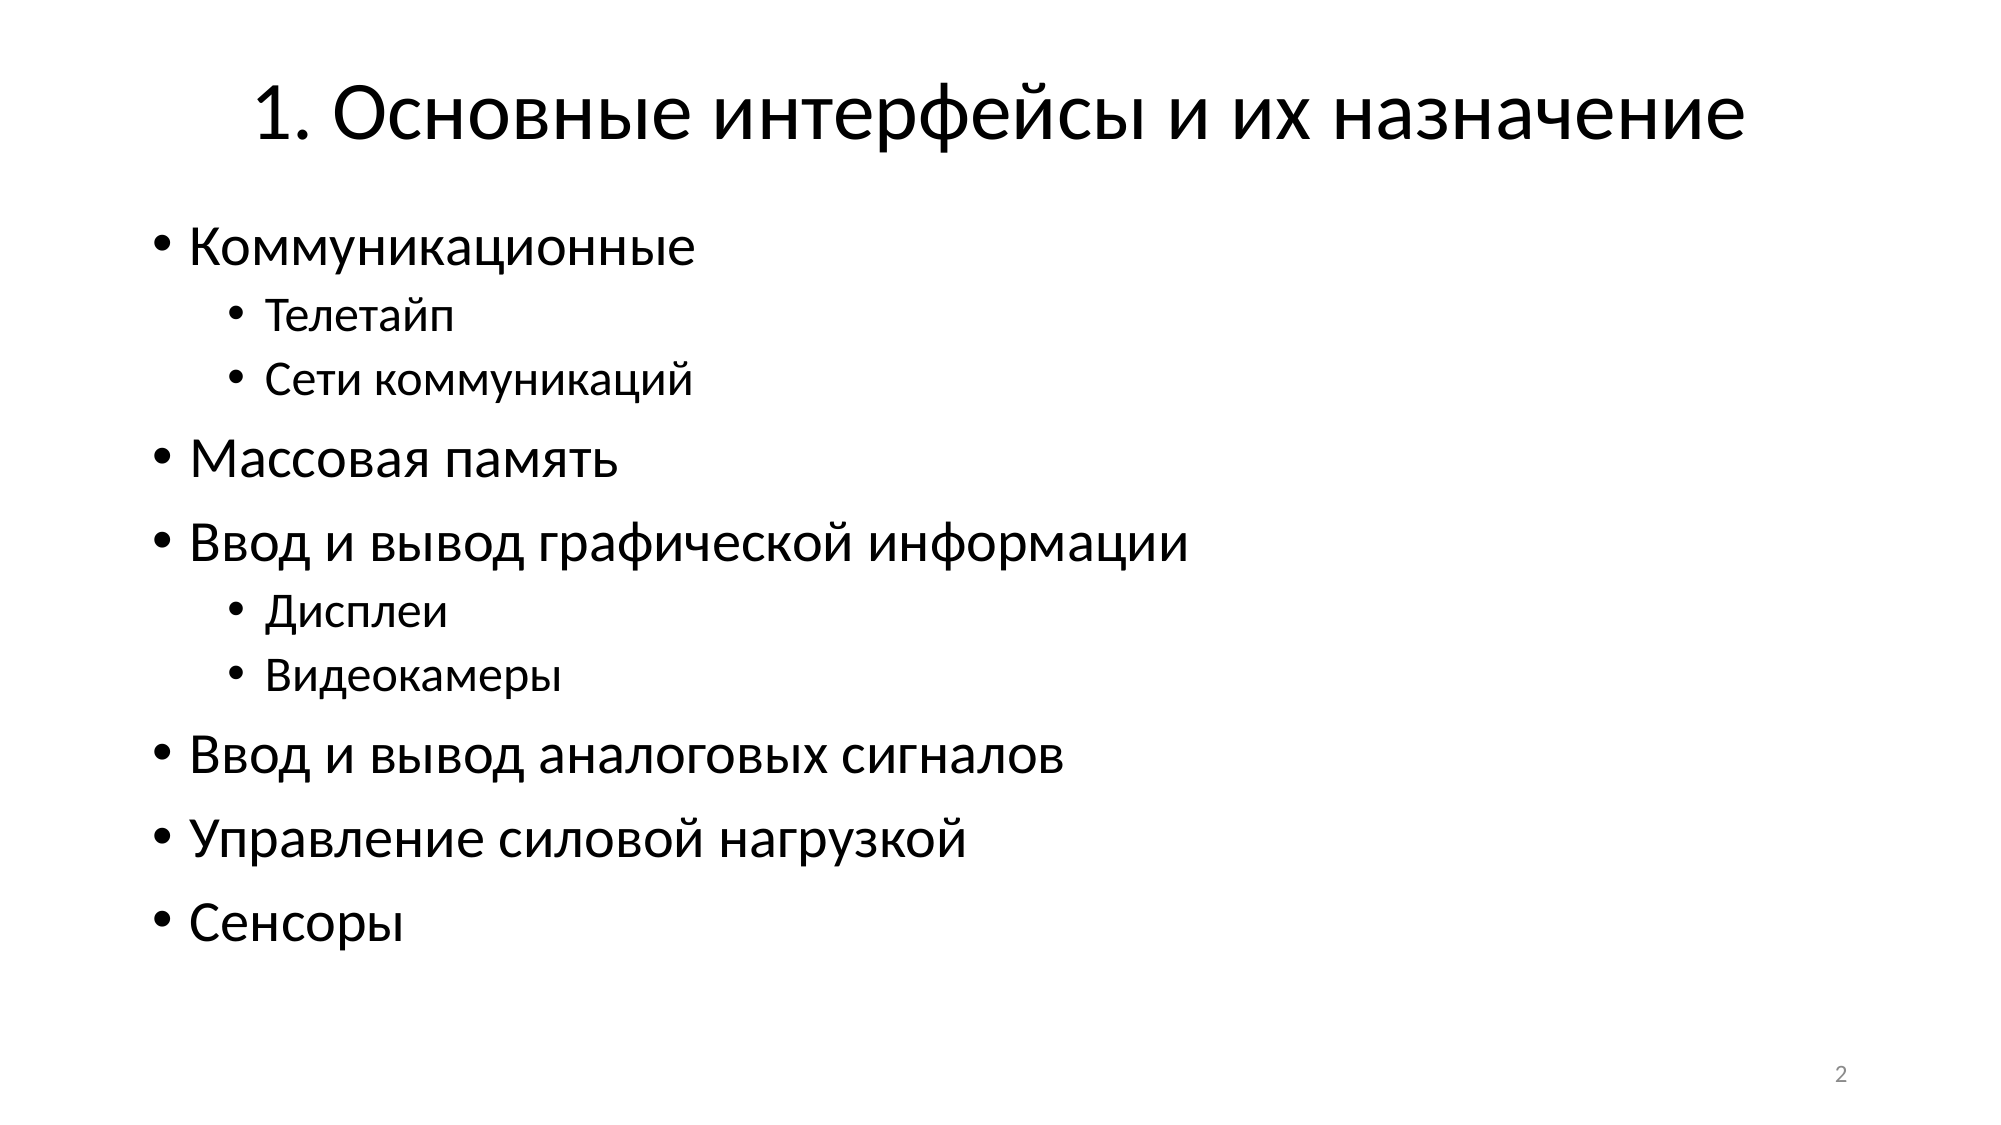

# 1. Основные интерфейсы и их назначение
Коммуникационные
Телетайп
Сети коммуникаций
Массовая память
Ввод и вывод графической информации
Дисплеи
Видеокамеры
Ввод и вывод аналоговых сигналов
Управление силовой нагрузкой
Сенсоры
2